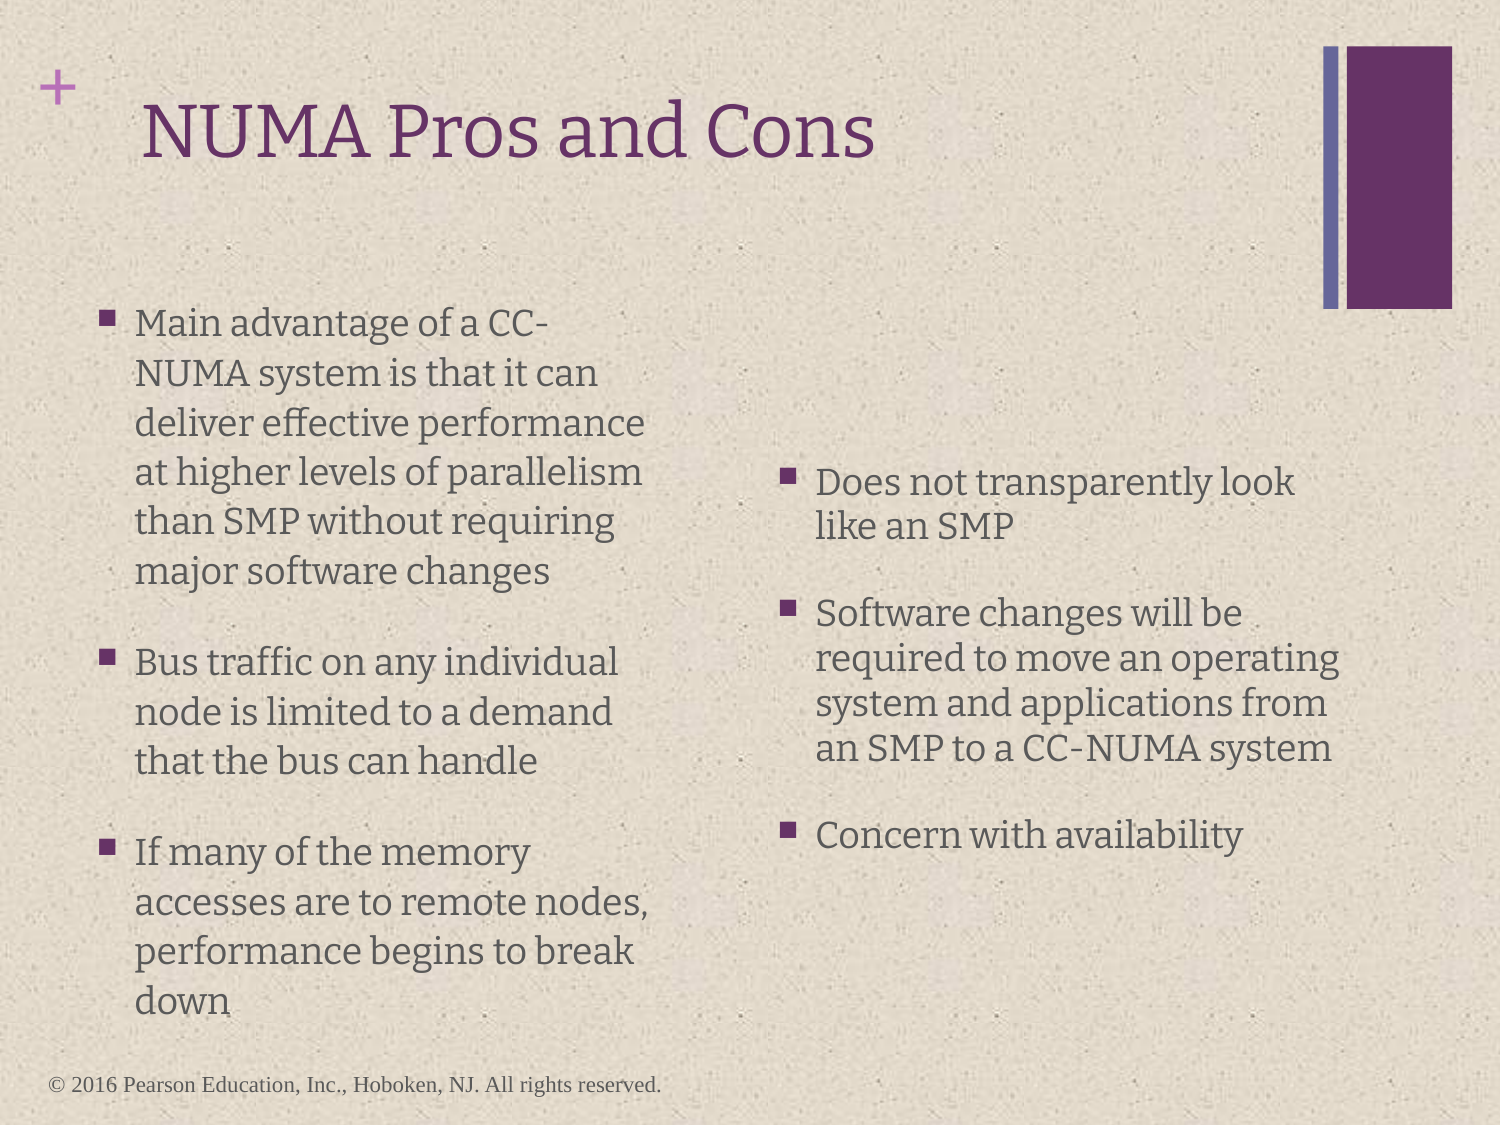

# NUMA Pros and Cons
Main advantage of a CC-NUMA system is that it can deliver effective performance at higher levels of parallelism than SMP without requiring major software changes
Bus traffic on any individual node is limited to a demand that the bus can handle
If many of the memory accesses are to remote nodes, performance begins to break down
Does not transparently look like an SMP
Software changes will be required to move an operating system and applications from an SMP to a CC-NUMA system
Concern with availability
© 2016 Pearson Education, Inc., Hoboken, NJ. All rights reserved.